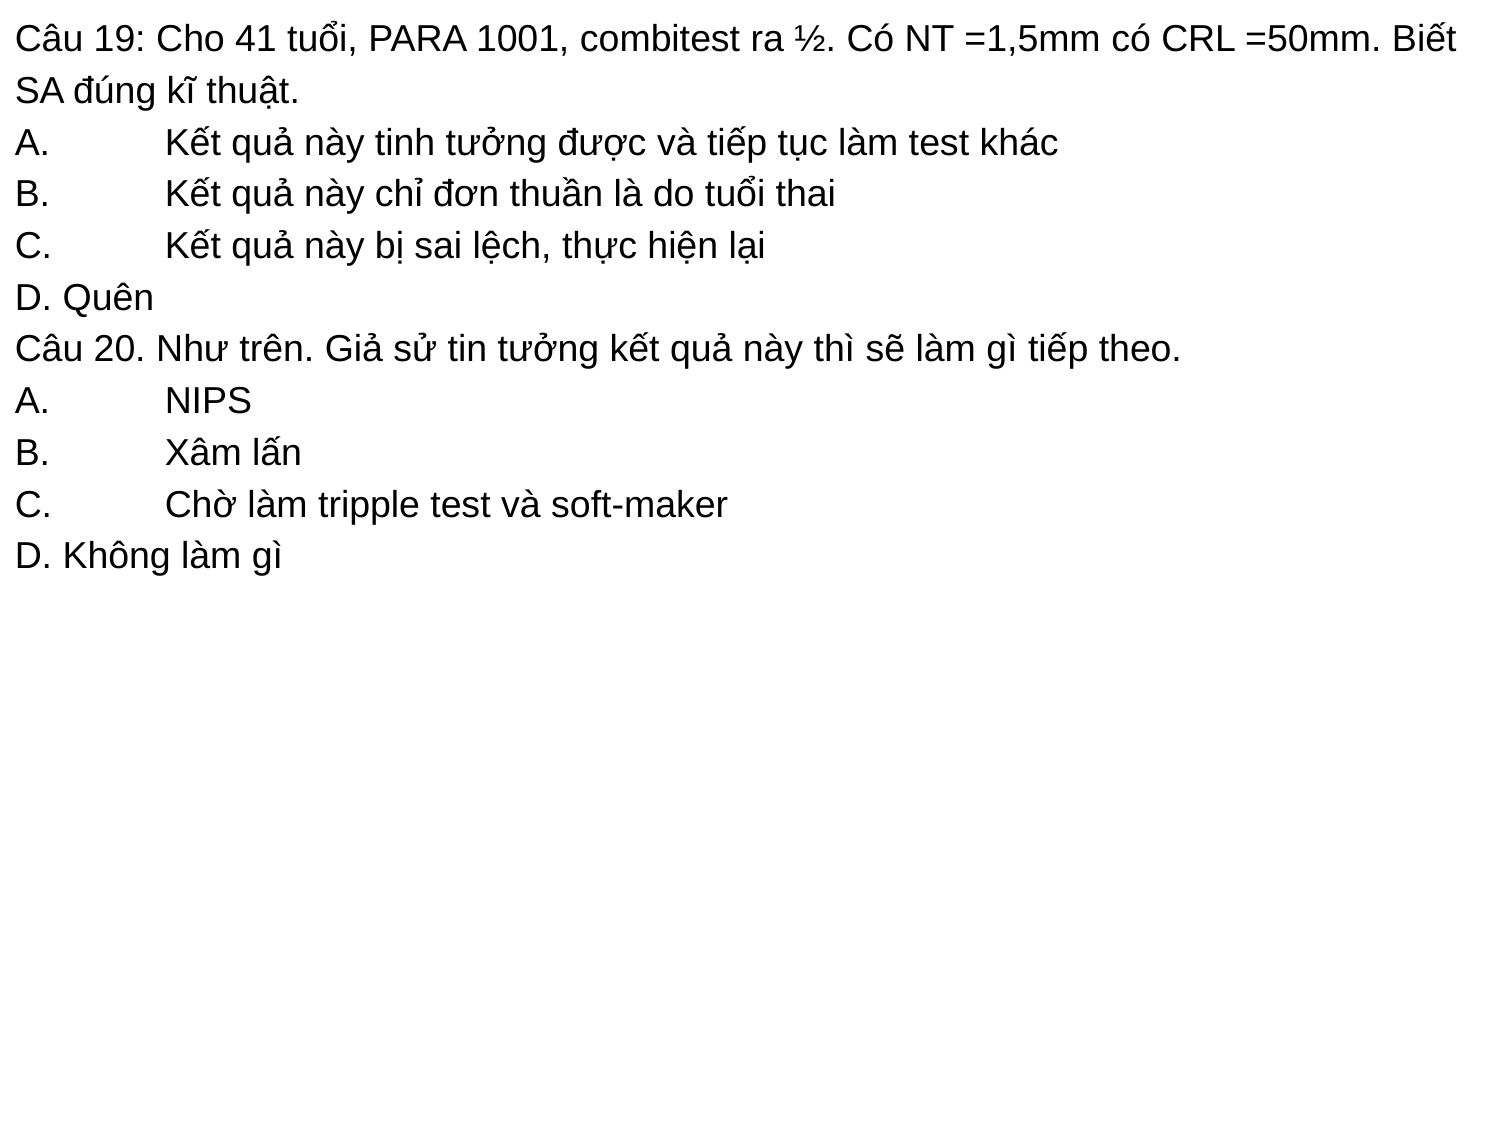

Câu 19: Cho 41 tuổi, PARA 1001, combitest ra ½. Có NT =1,5mm có CRL =50mm. Biết SA đúng kĩ thuật.
A.	Kết quả này tinh tưởng được và tiếp tục làm test khác
B.	Kết quả này chỉ đơn thuần là do tuổi thai
C.	Kết quả này bị sai lệch, thực hiện lại
D. Quên
Câu 20. Như trên. Giả sử tin tưởng kết quả này thì sẽ làm gì tiếp theo.
A.	NIPS
B.	Xâm lấn
C.	Chờ làm tripple test và soft-maker
D. Không làm gì